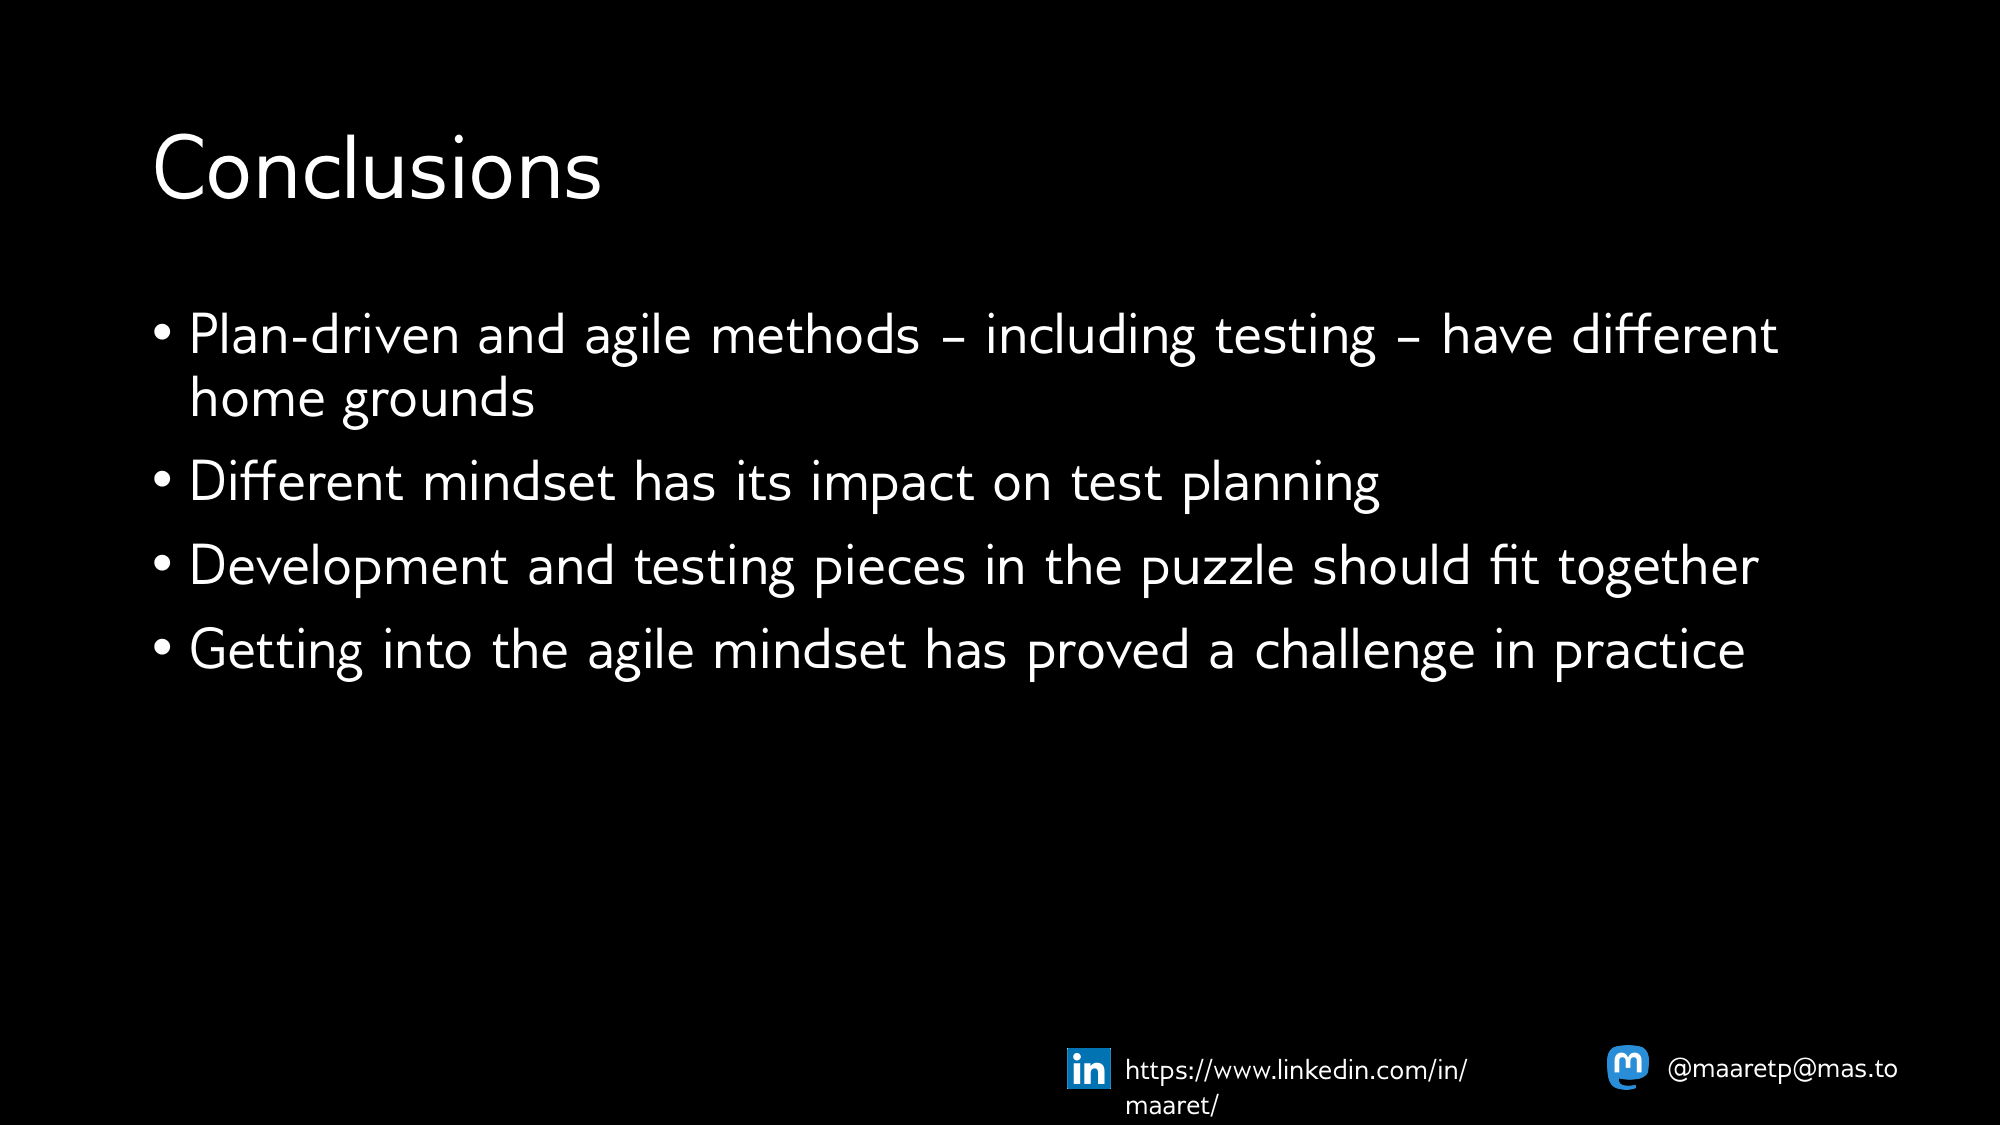

# Conclusions
Plan-driven and agile methods – including testing – have different home grounds
Different mindset has its impact on test planning
Development and testing pieces in the puzzle should fit together
Getting into the agile mindset has proved a challenge in practice